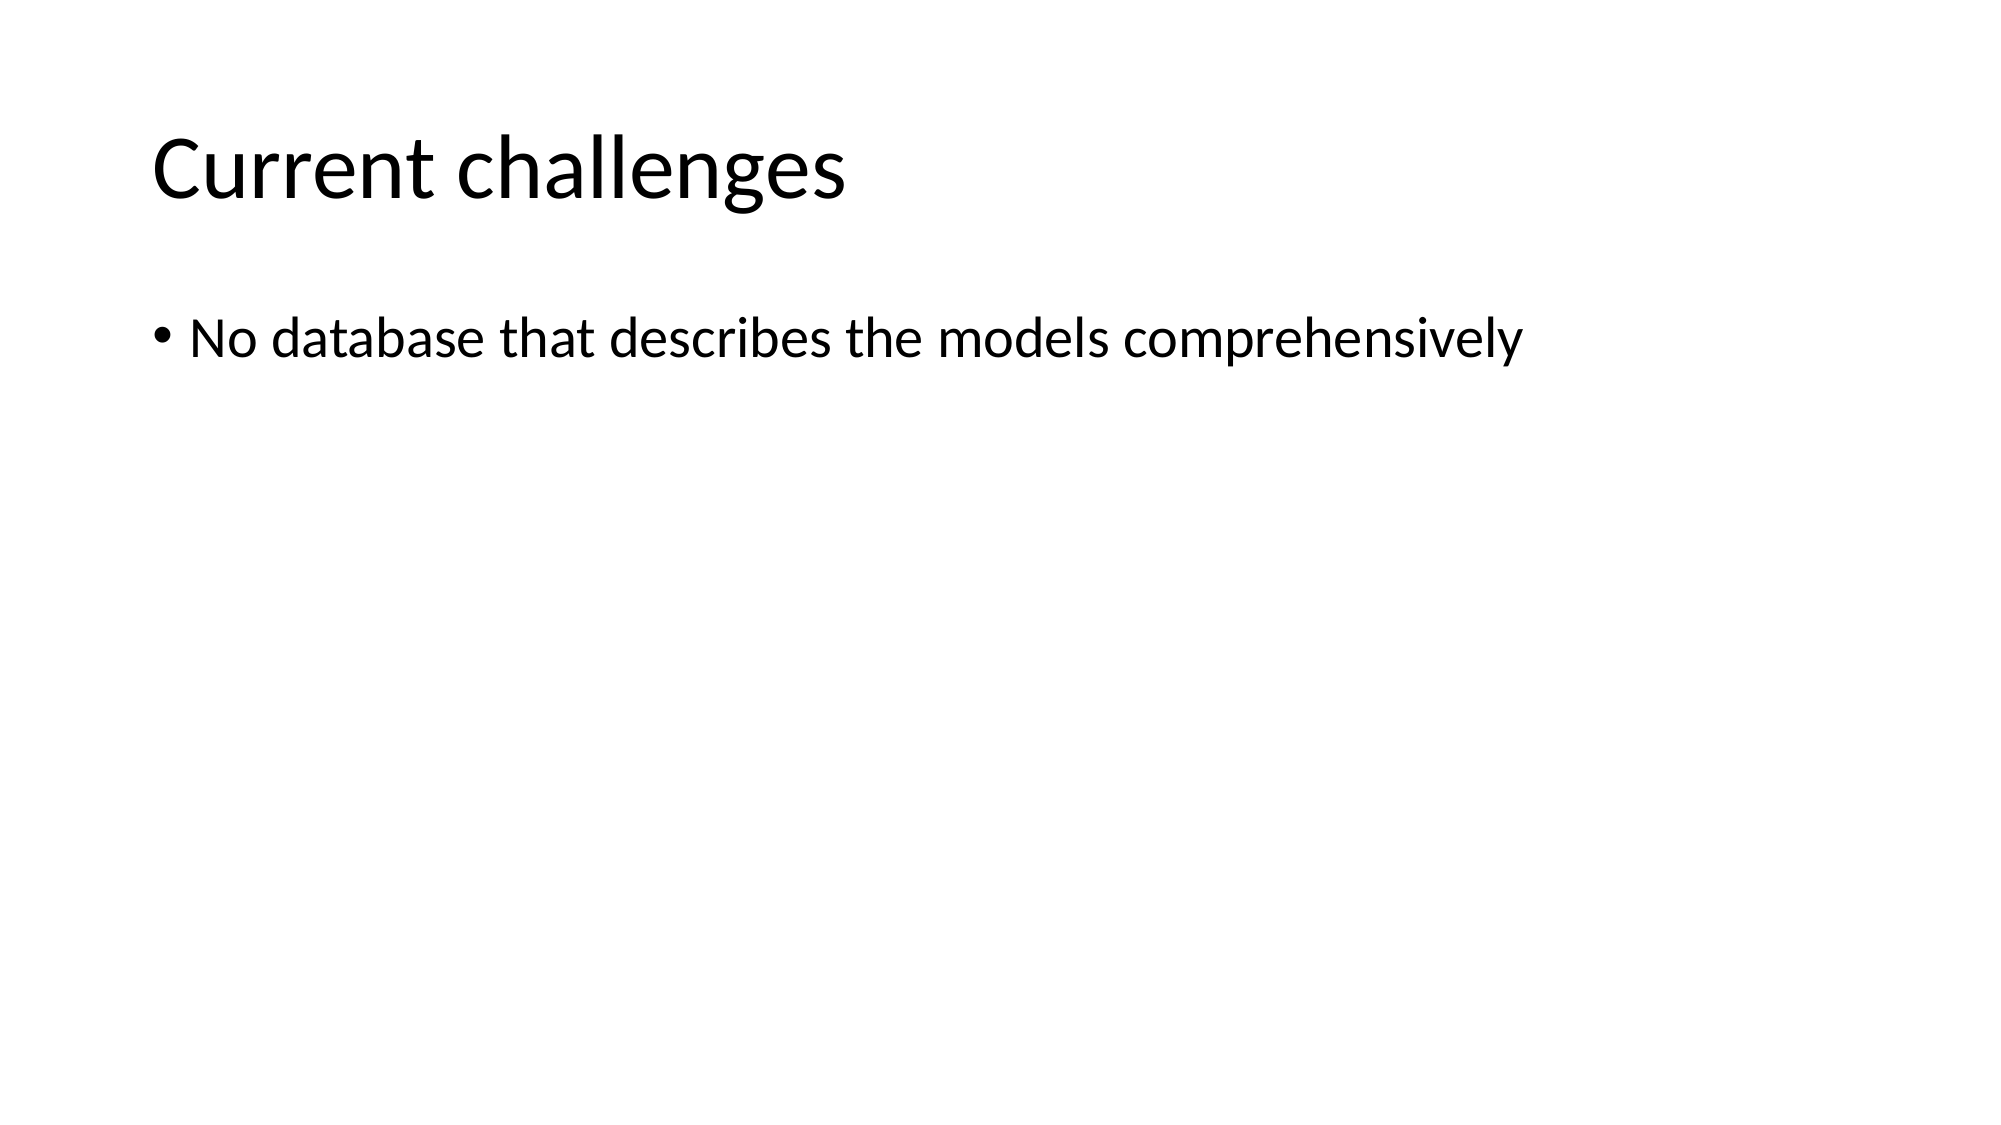

# Current challenges
No database that describes the models comprehensively